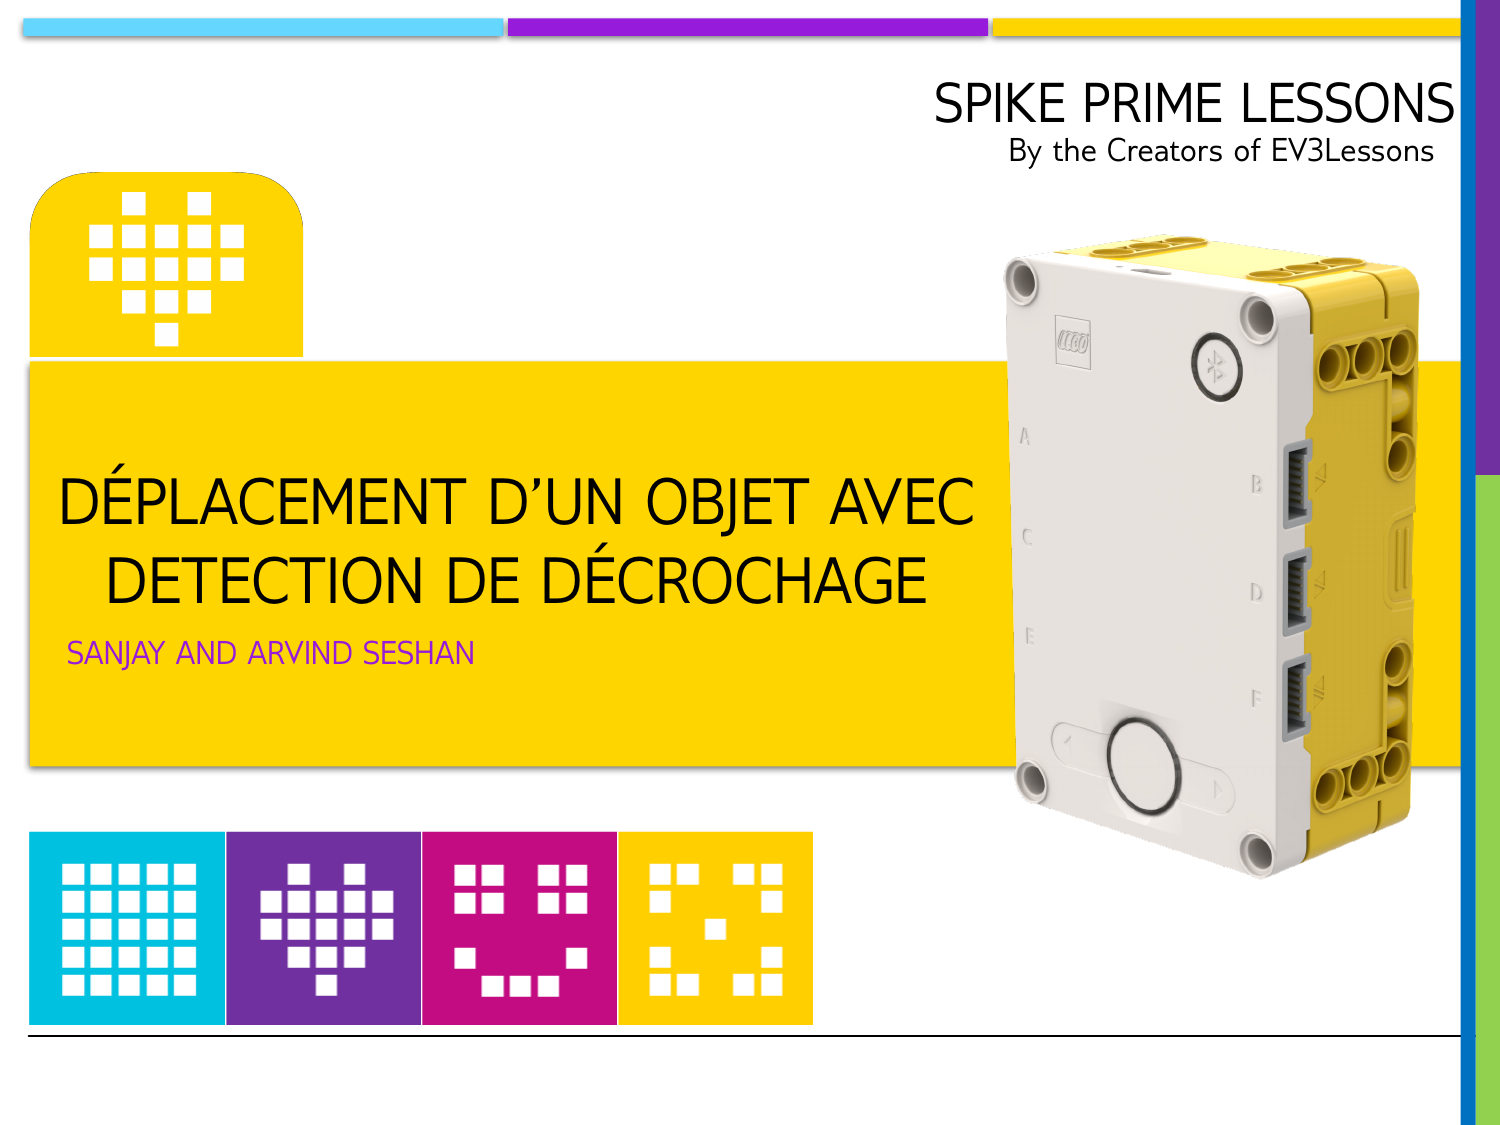

# Déplacement d’un objet avec detection de décrochage
Sanjay and Arvind Seshan